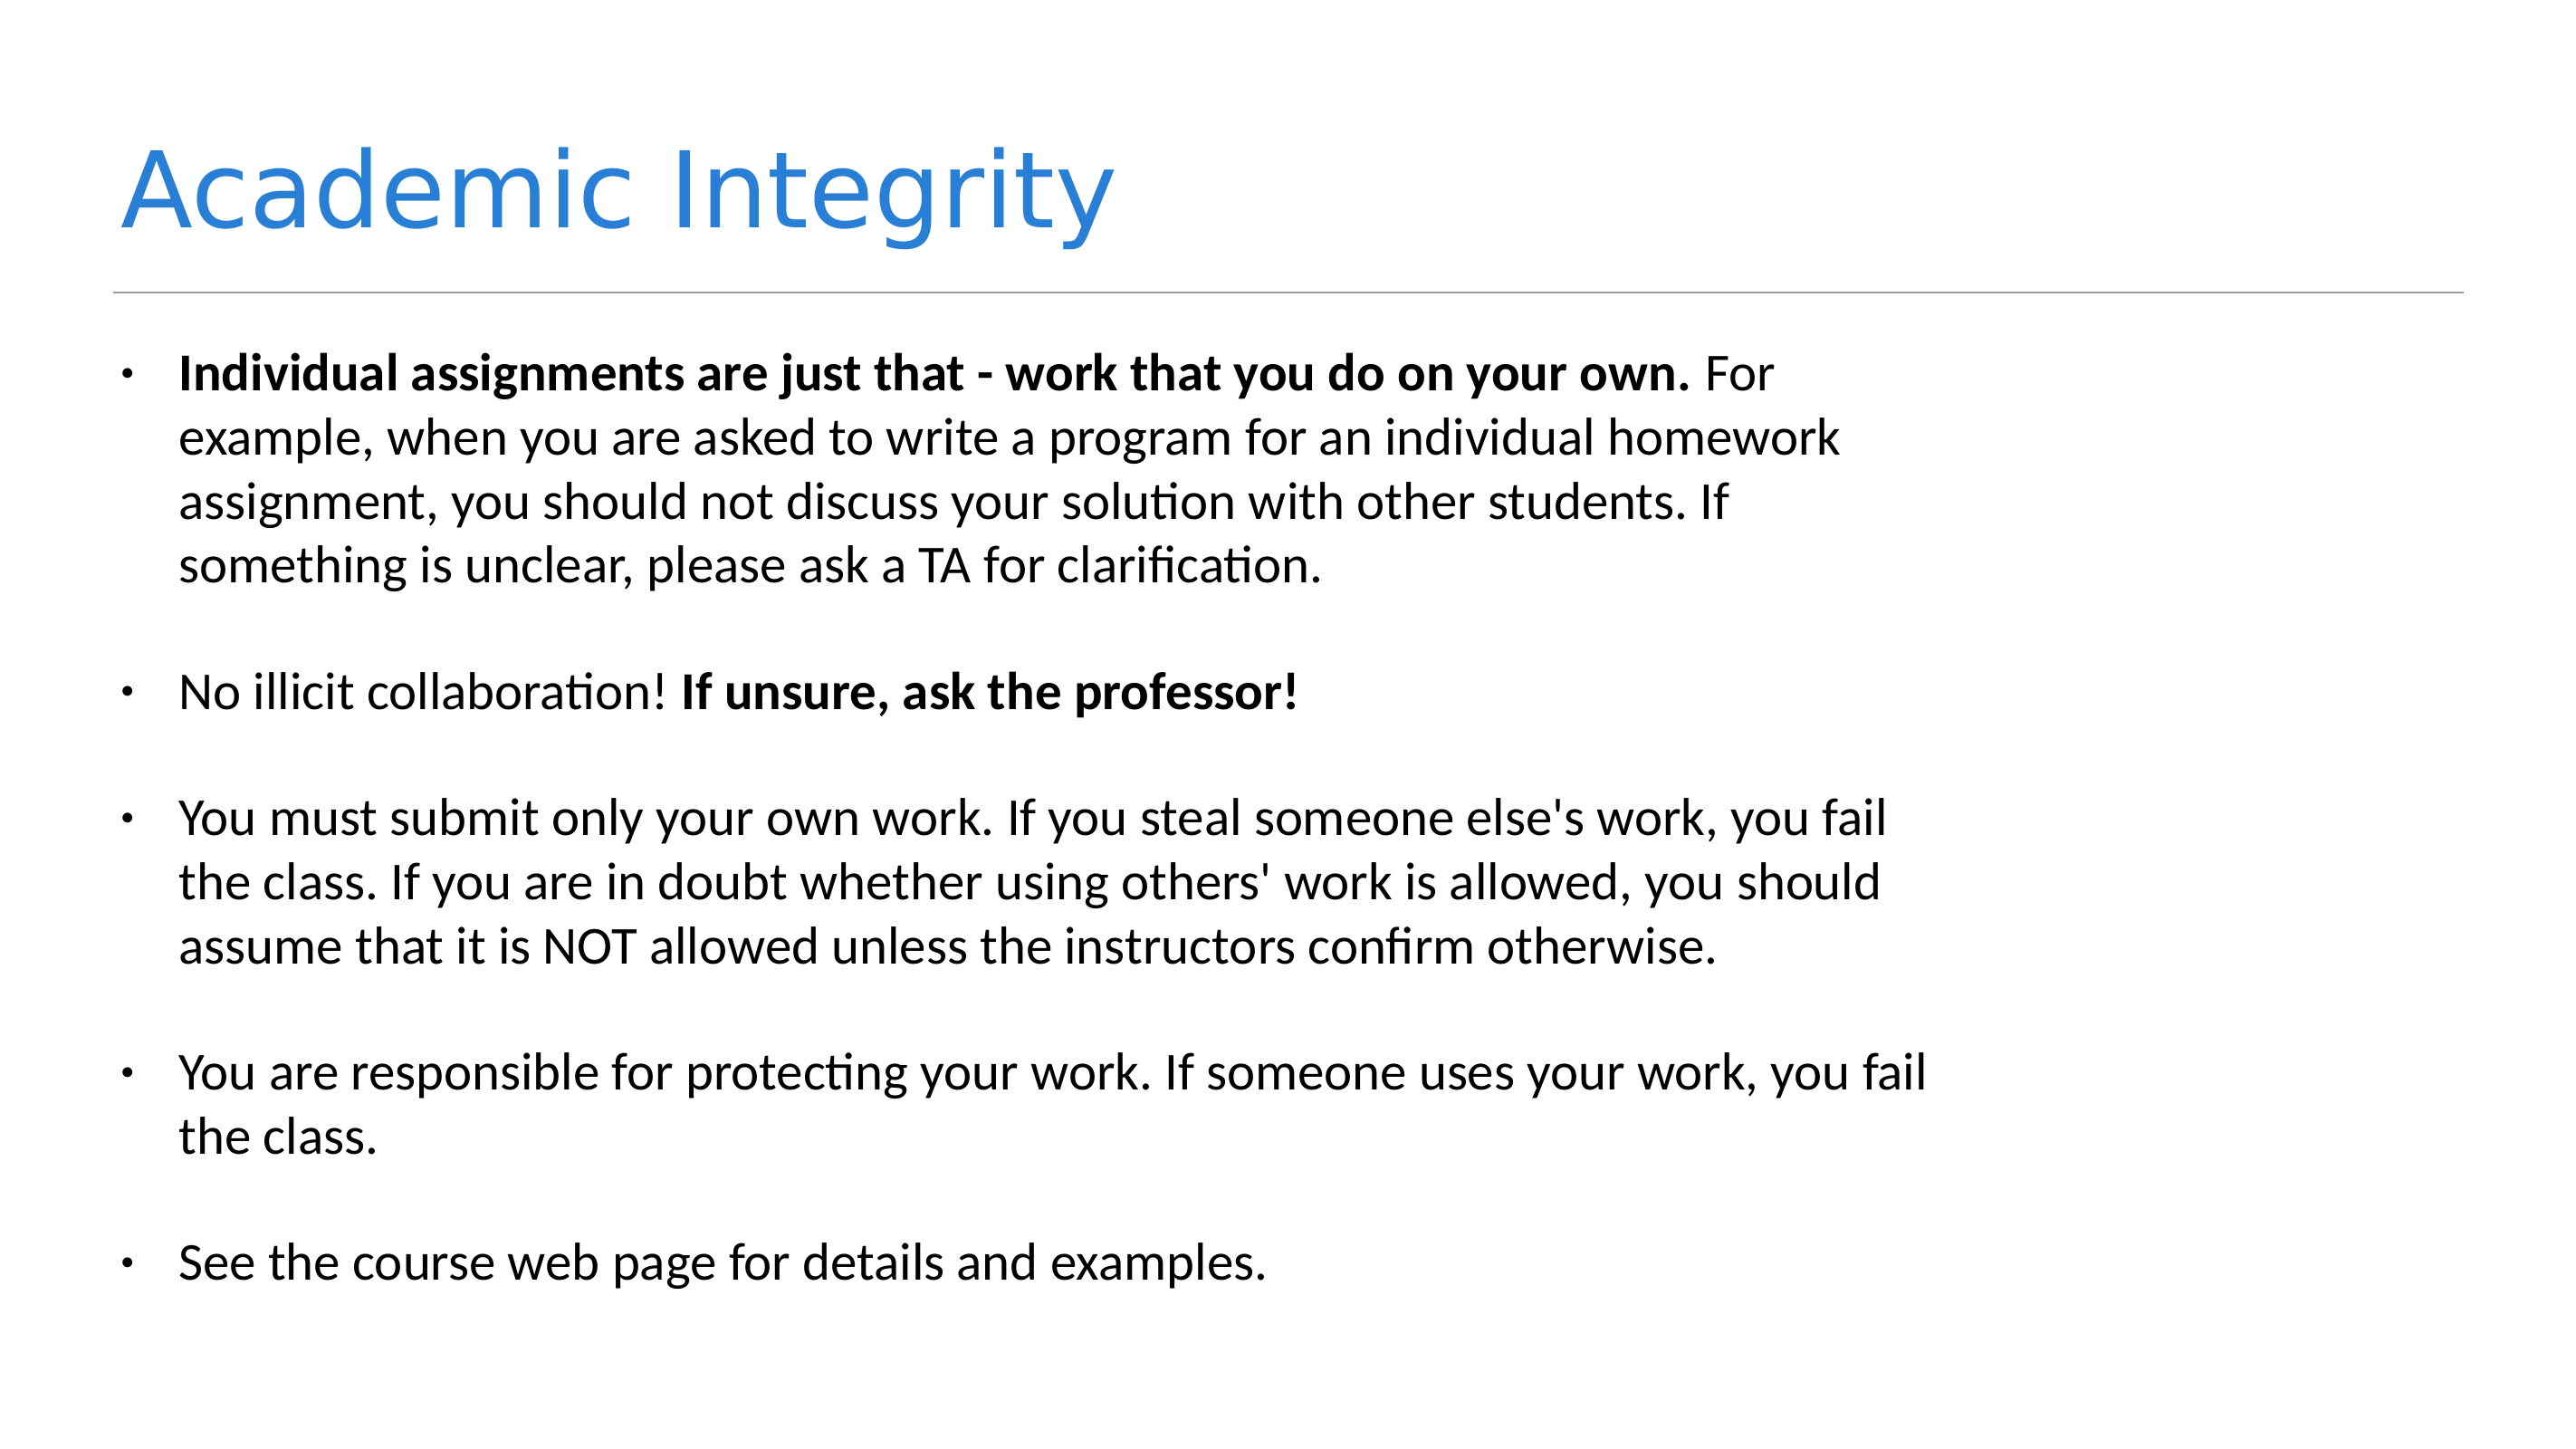

# Academic Integrity
Individual assignments are just that - work that you do on your own. For example, when you are asked to write a program for an individual homework assignment, you should not discuss your solution with other students. If something is unclear, please ask a TA for clarification.
No illicit collaboration! If unsure, ask the professor!
You must submit only your own work. If you steal someone else's work, you fail the class. If you are in doubt whether using others' work is allowed, you should assume that it is NOT allowed unless the instructors confirm otherwise.
You are responsible for protecting your work. If someone uses your work, you fail the class.
See the course web page for details and examples.